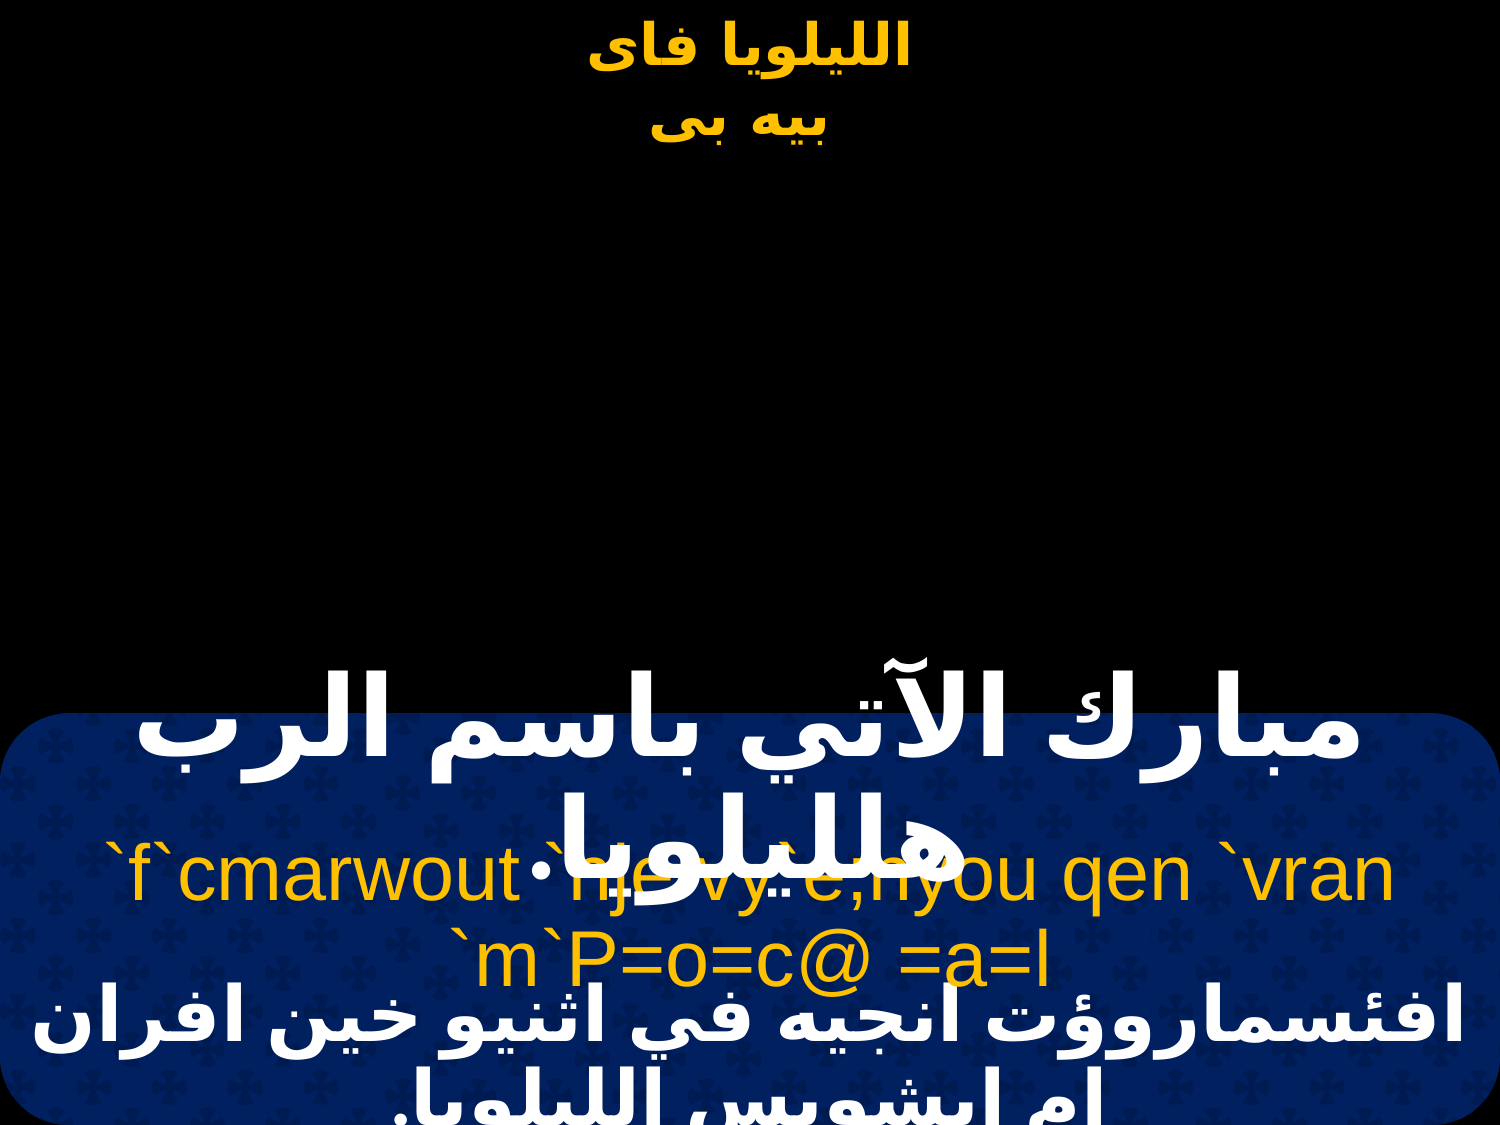

مبارك الآتي باسم الرب هلليلويا.
`f`cmarwout `nje vy`e;nyou qen `vran `m`P=o=c@ =a=l
افئسماروؤت انجيه في اثنيو خين افران ام ابشويس الليلويا.